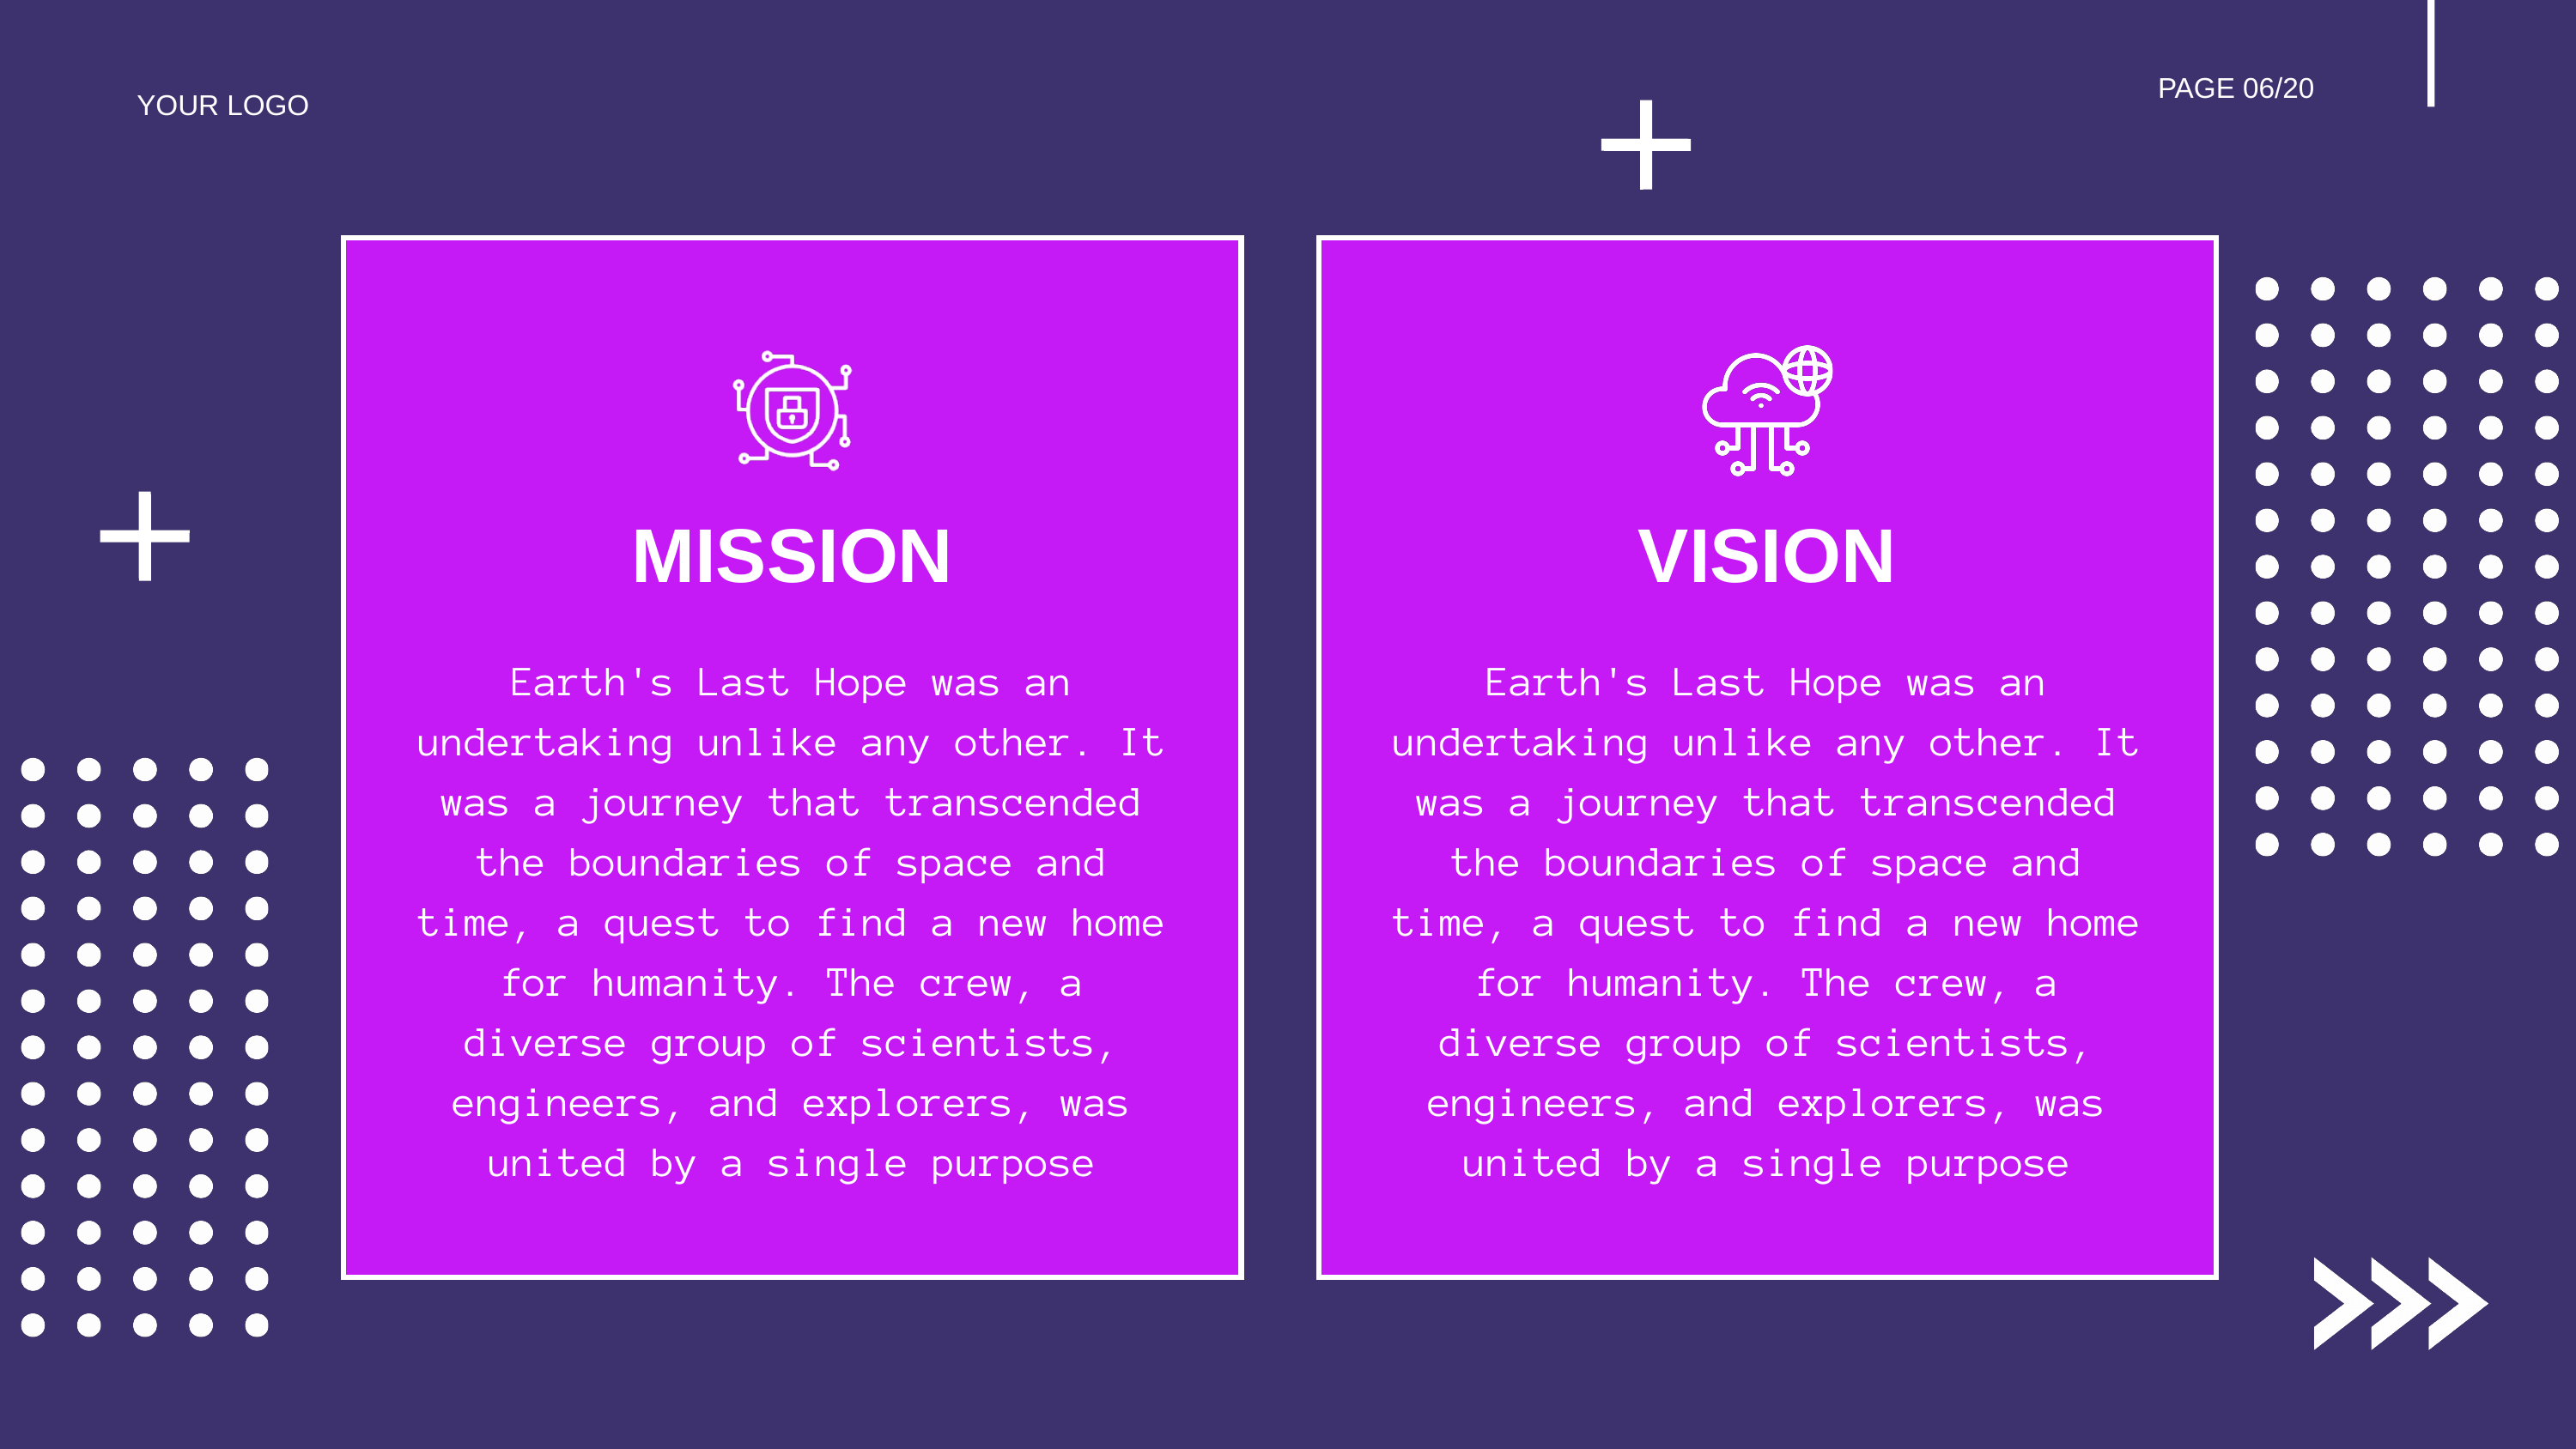

PAGE 06/20
YOUR LOGO

MISSION
VISION
Earth's Last Hope was an undertaking unlike any other. It was a journey that transcended the boundaries of space and time, a quest to find a new home for humanity. The crew, a diverse group of scientists, engineers, and explorers, was united by a single purpose
Earth's Last Hope was an undertaking unlike any other. It was a journey that transcended the boundaries of space and time, a quest to find a new home for humanity. The crew, a diverse group of scientists, engineers, and explorers, was united by a single purpose